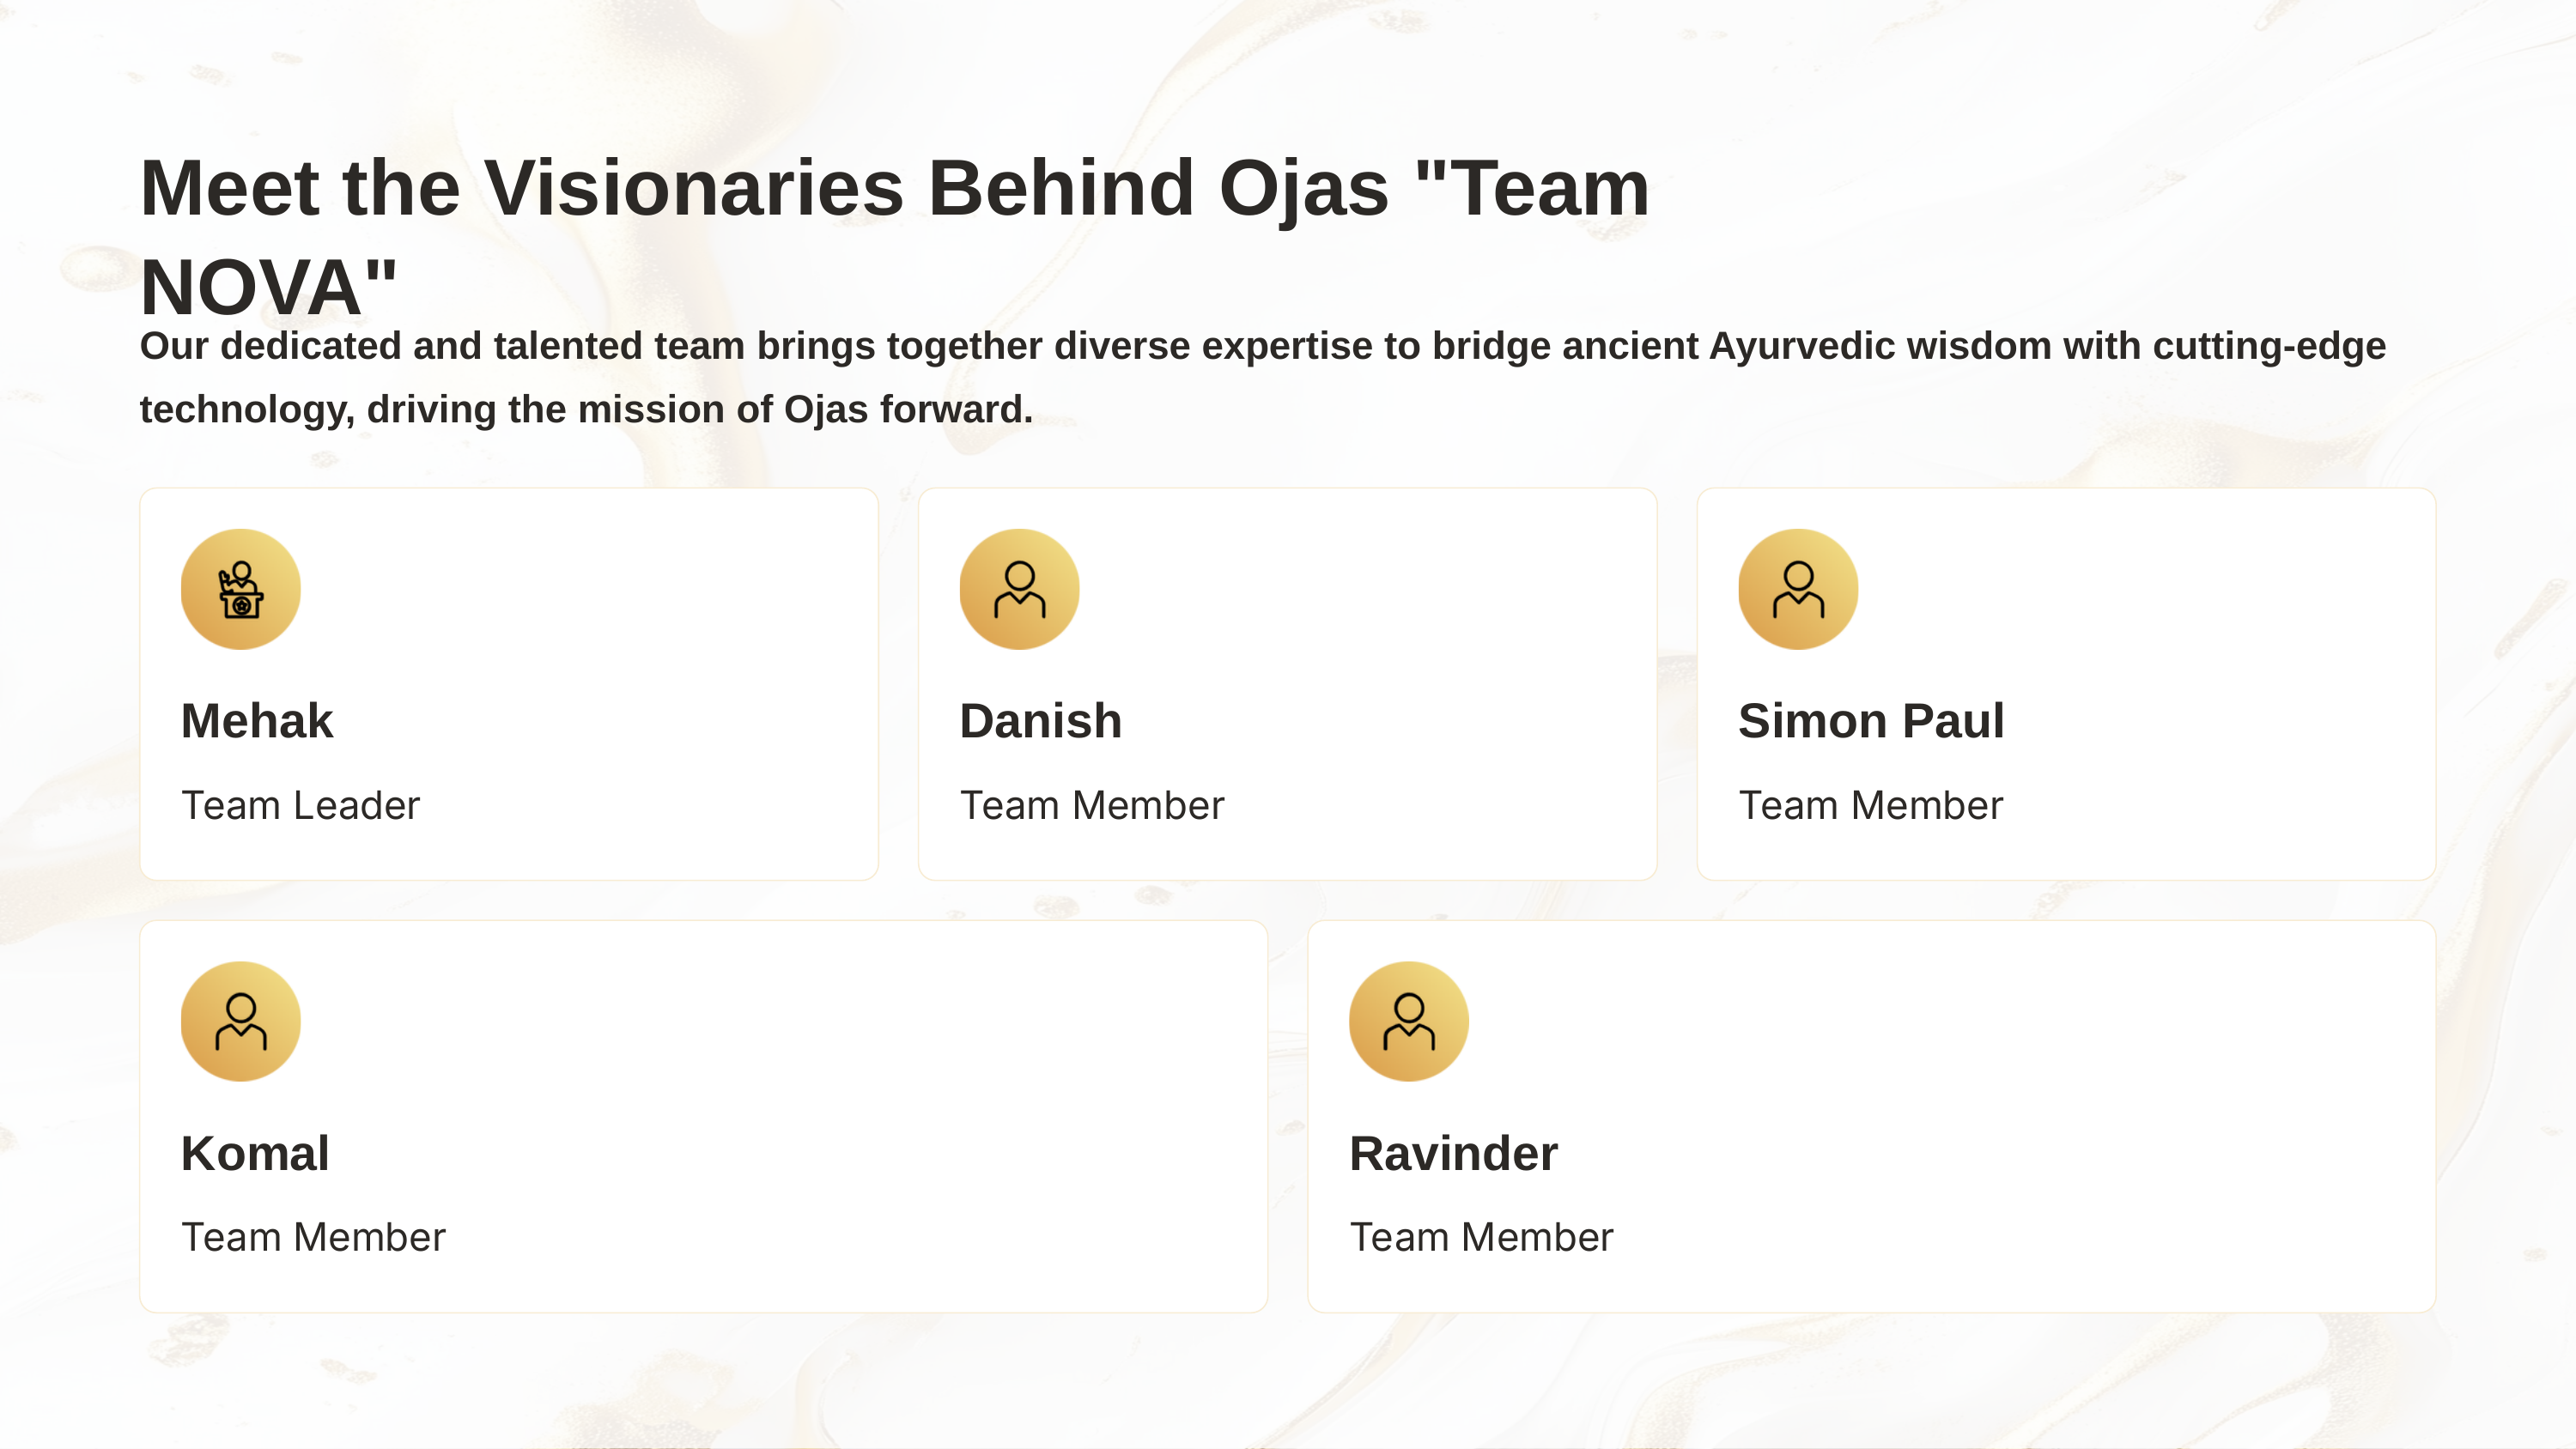

Meet the Visionaries Behind Ojas "Team NOVA"
Our dedicated and talented team brings together diverse expertise to bridge ancient Ayurvedic wisdom with cutting-edge technology, driving the mission of Ojas forward.

Mehak
Danish
Simon Paul
Team Leader
Team Member
Team Member

Komal
Ravinder
Team Member
Team Member